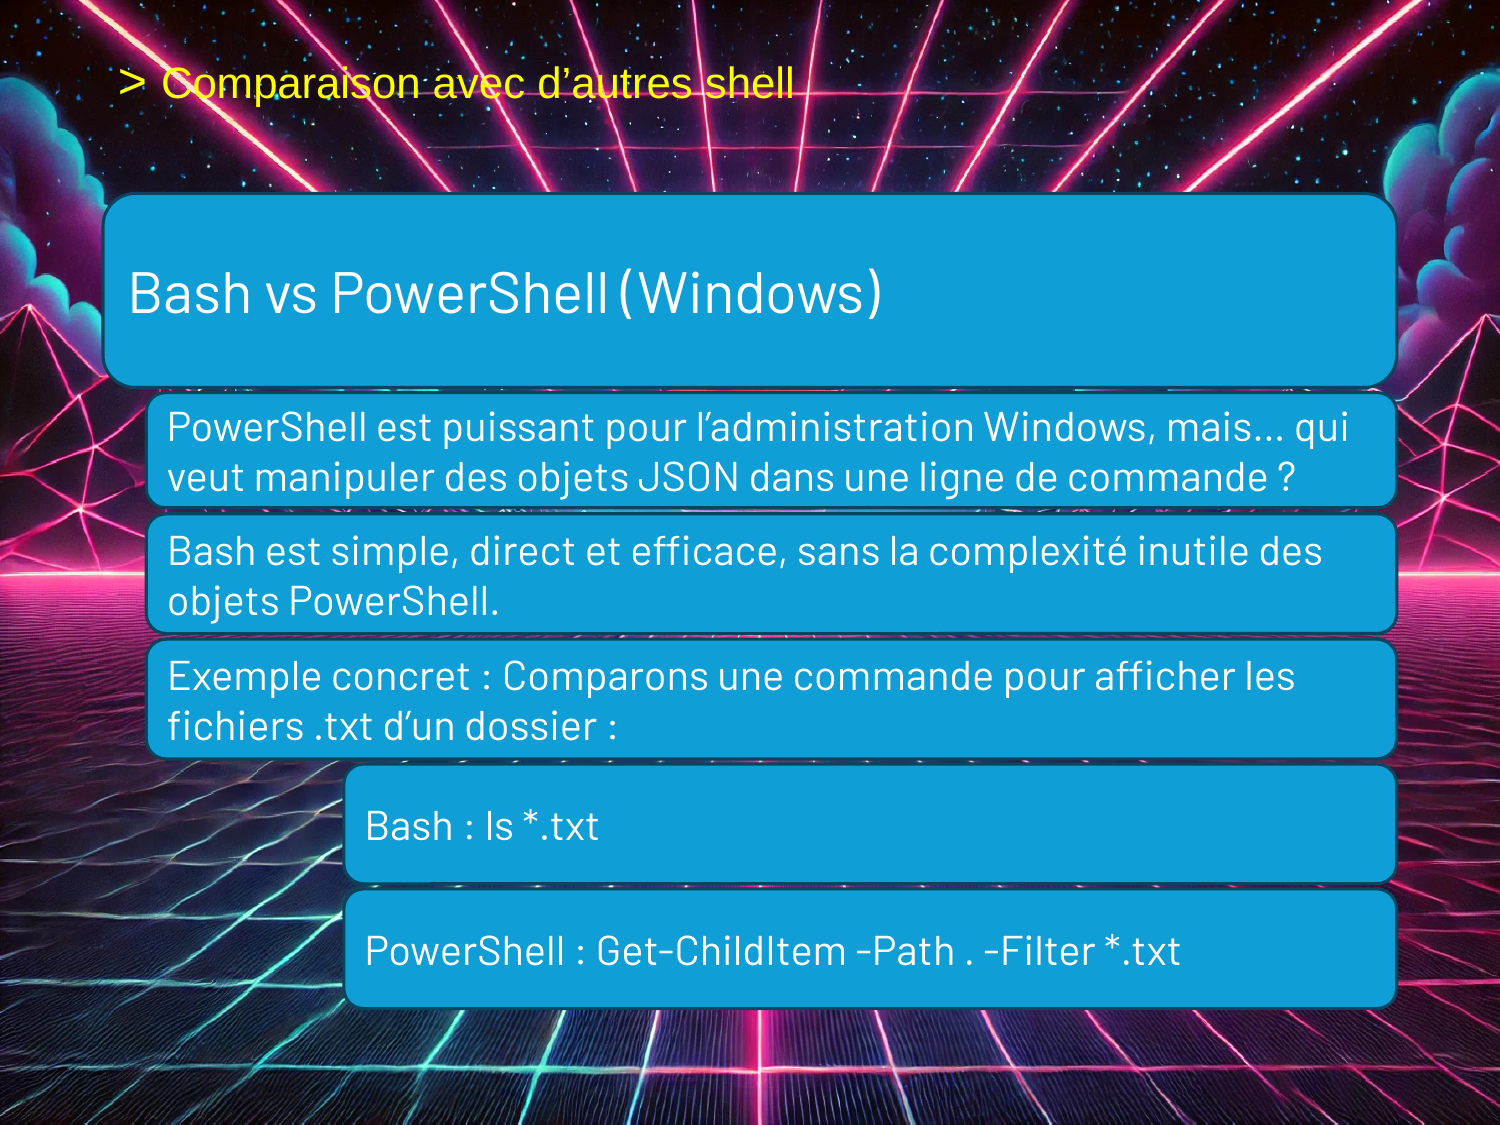

> Comparaison avec d’autres shell
Bash vs PowerShell (Windows)
PowerShell est puissant pour l’administration Windows, mais… qui veut manipuler des objets JSON dans une ligne de commande ?

Bash est simple, direct et efficace, sans la complexité inutile des objets PowerShell.
Exemple concret : Comparons une commande pour afficher les fichiers .txt d’un dossier :
Bash : ls *.txt
PowerShell : Get-ChildItem -Path . -Filter *.txt